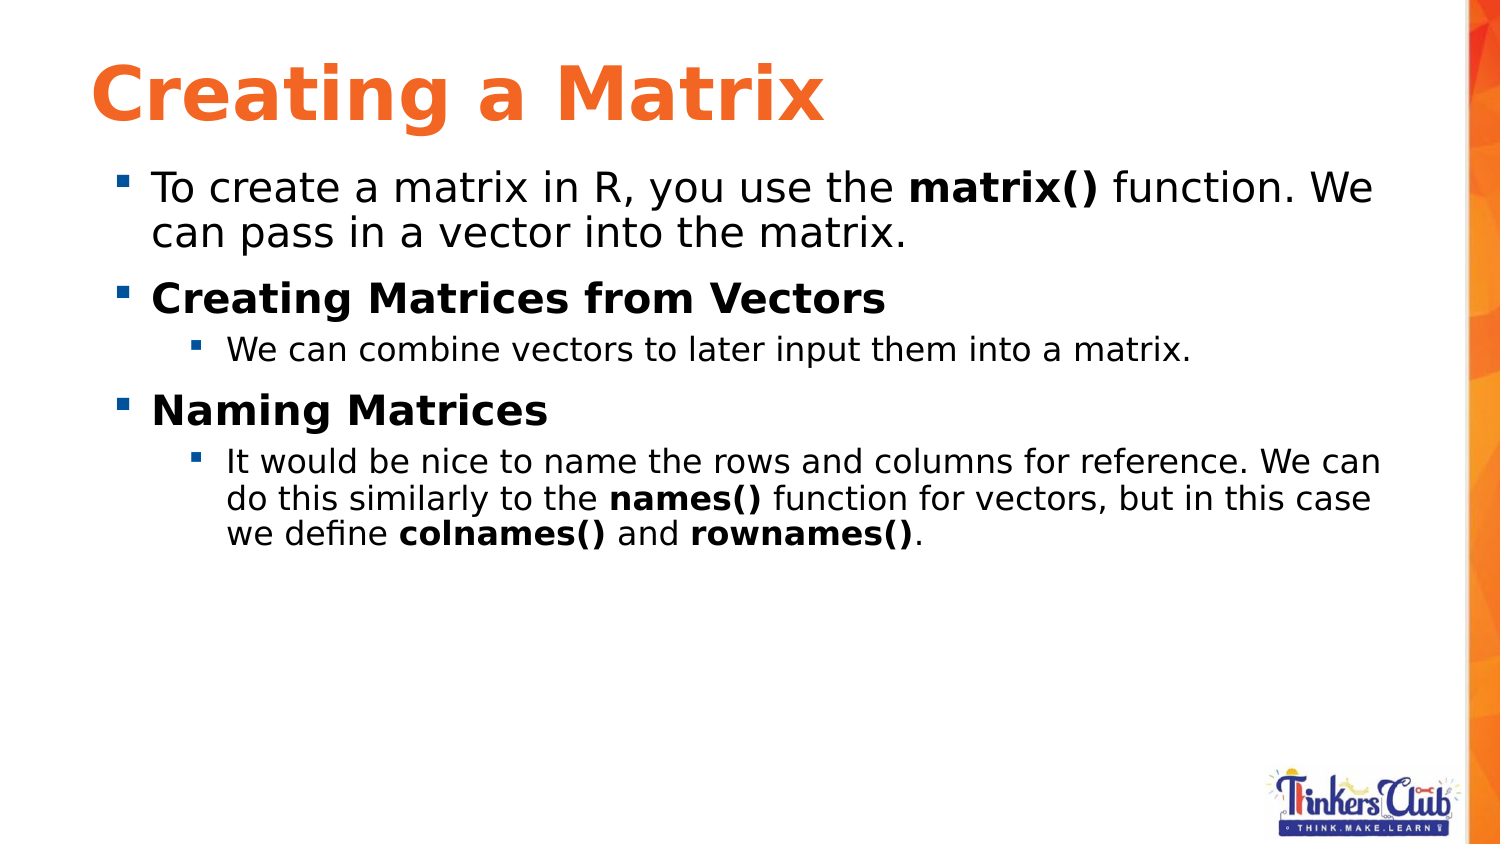

Creating a Matrix
To create a matrix in R, you use the matrix() function. We can pass in a vector into the matrix.
Creating Matrices from Vectors
We can combine vectors to later input them into a matrix.
Naming Matrices
It would be nice to name the rows and columns for reference. We can do this similarly to the names() function for vectors, but in this case we define colnames() and rownames().